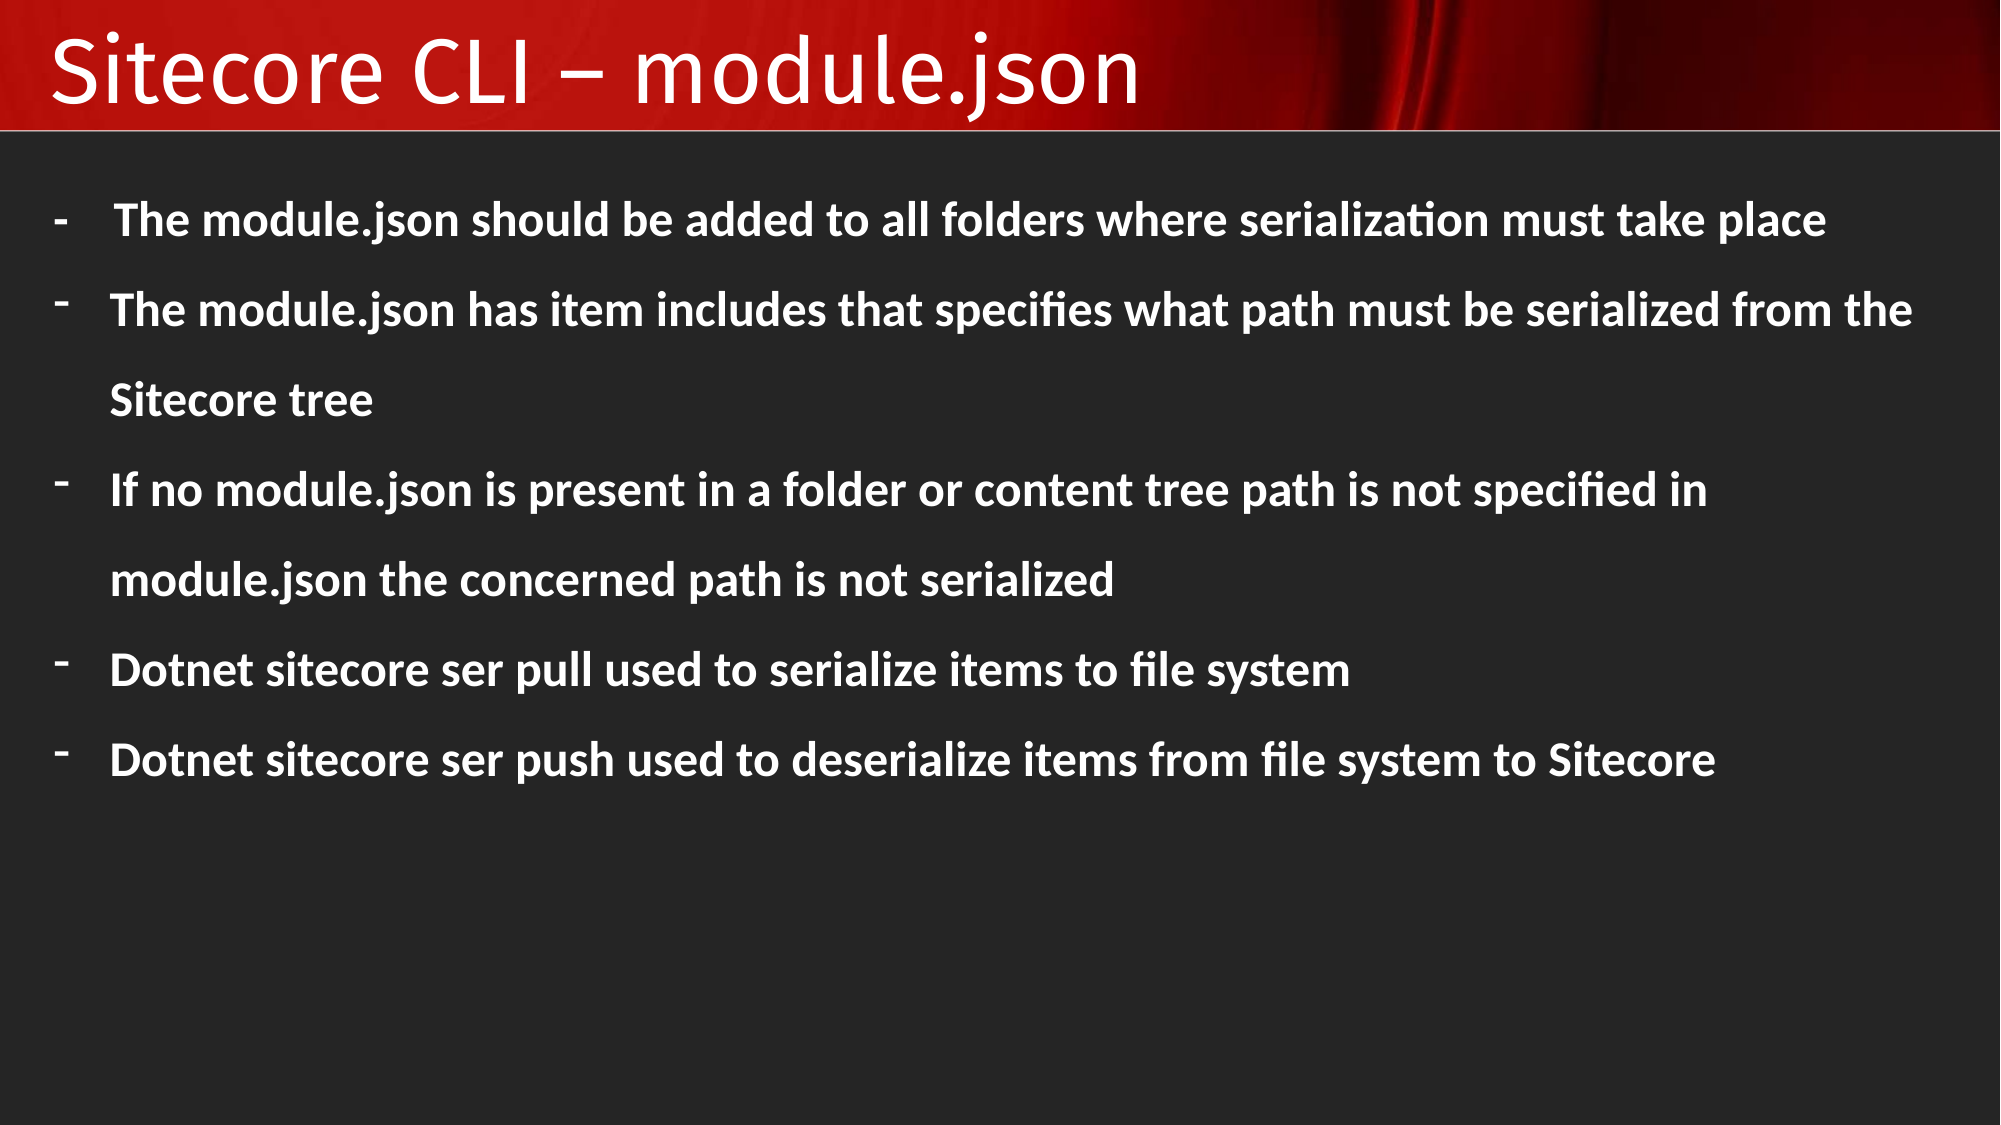

# Sitecore CLI – module.json
-    The module.json should be added to all folders where serialization must take place
The module.json has item includes that specifies what path must be serialized from the Sitecore tree
If no module.json is present in a folder or content tree path is not specified in module.json the concerned path is not serialized
Dotnet sitecore ser pull used to serialize items to file system
Dotnet sitecore ser push used to deserialize items from file system to Sitecore